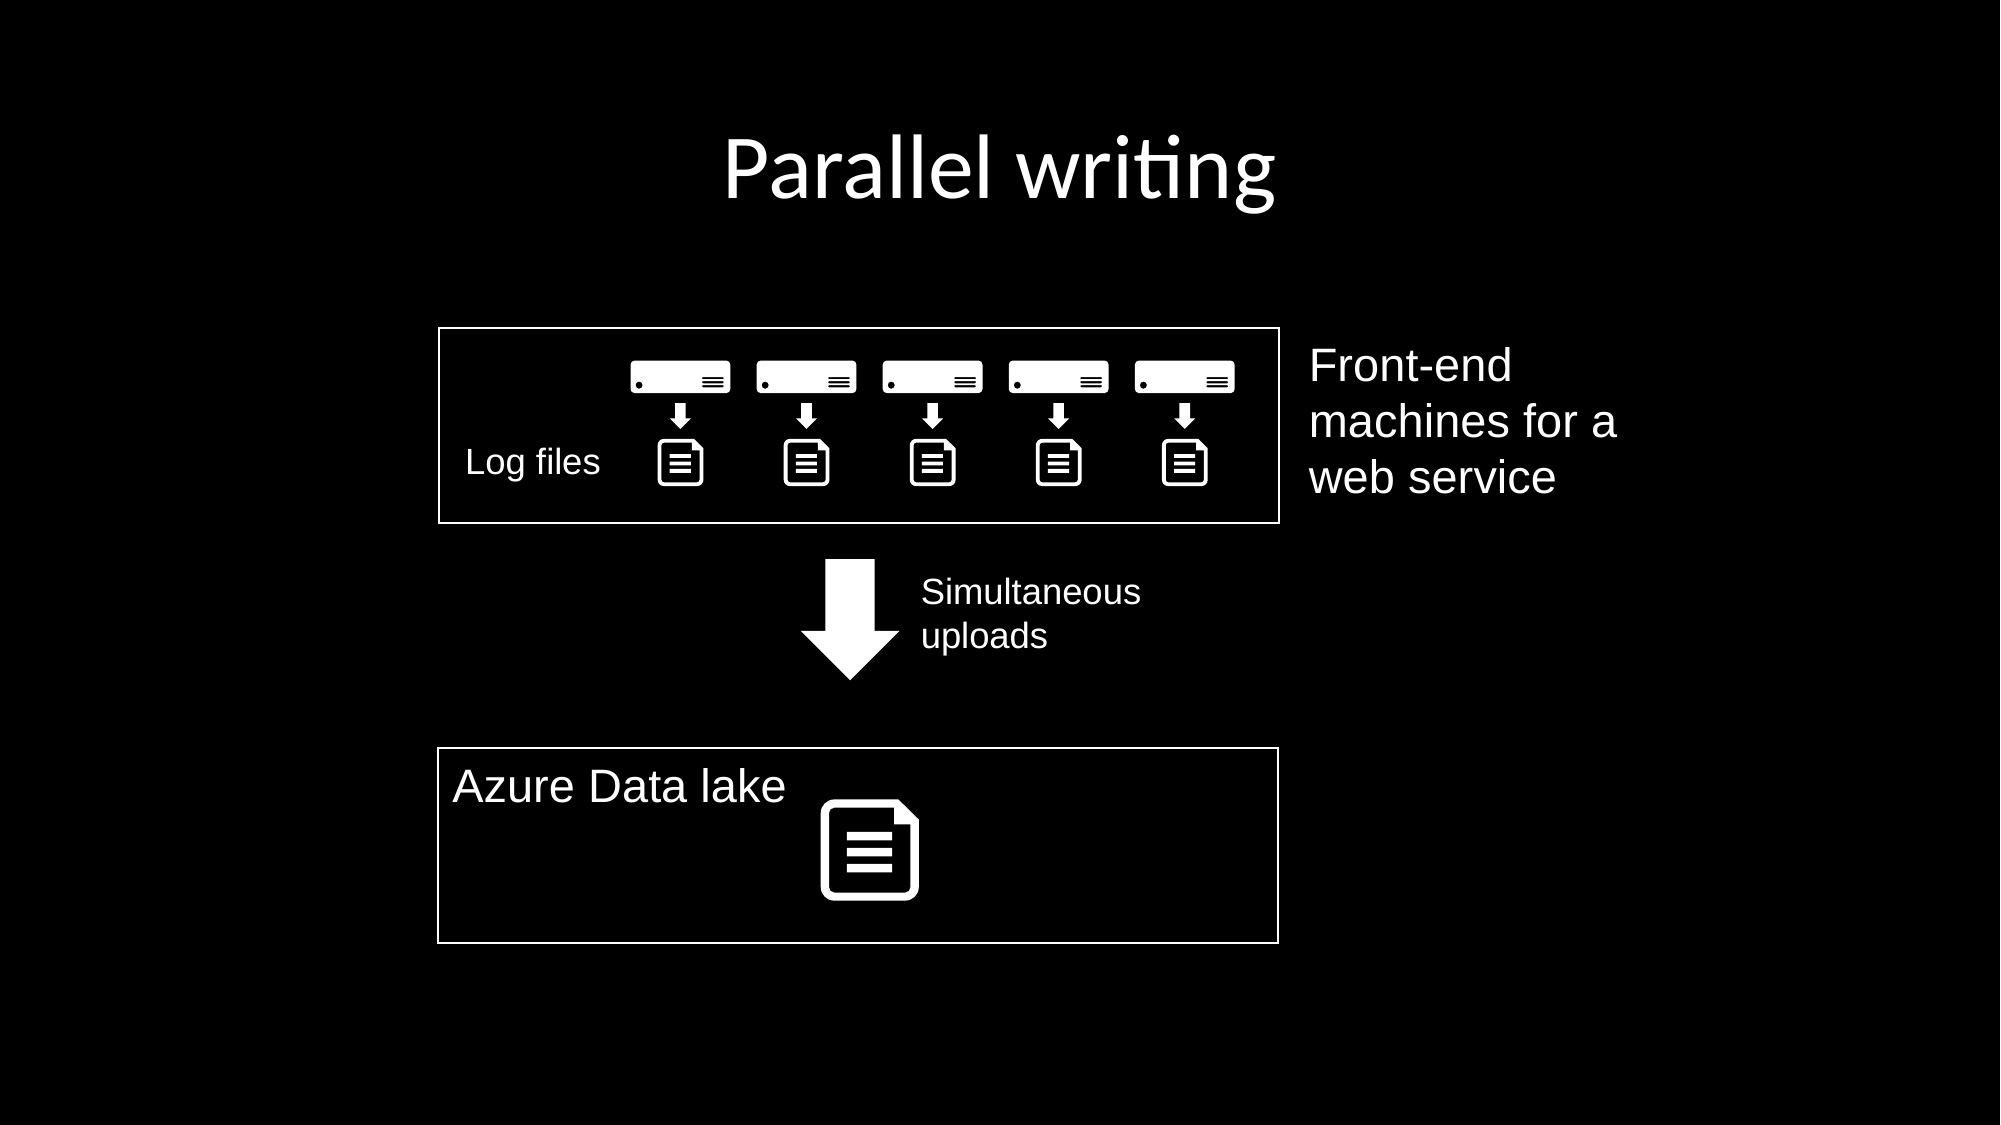

# Parallel writing

Front-end machines for a web service

Log files

Simultaneous
uploads
Azure Data lake